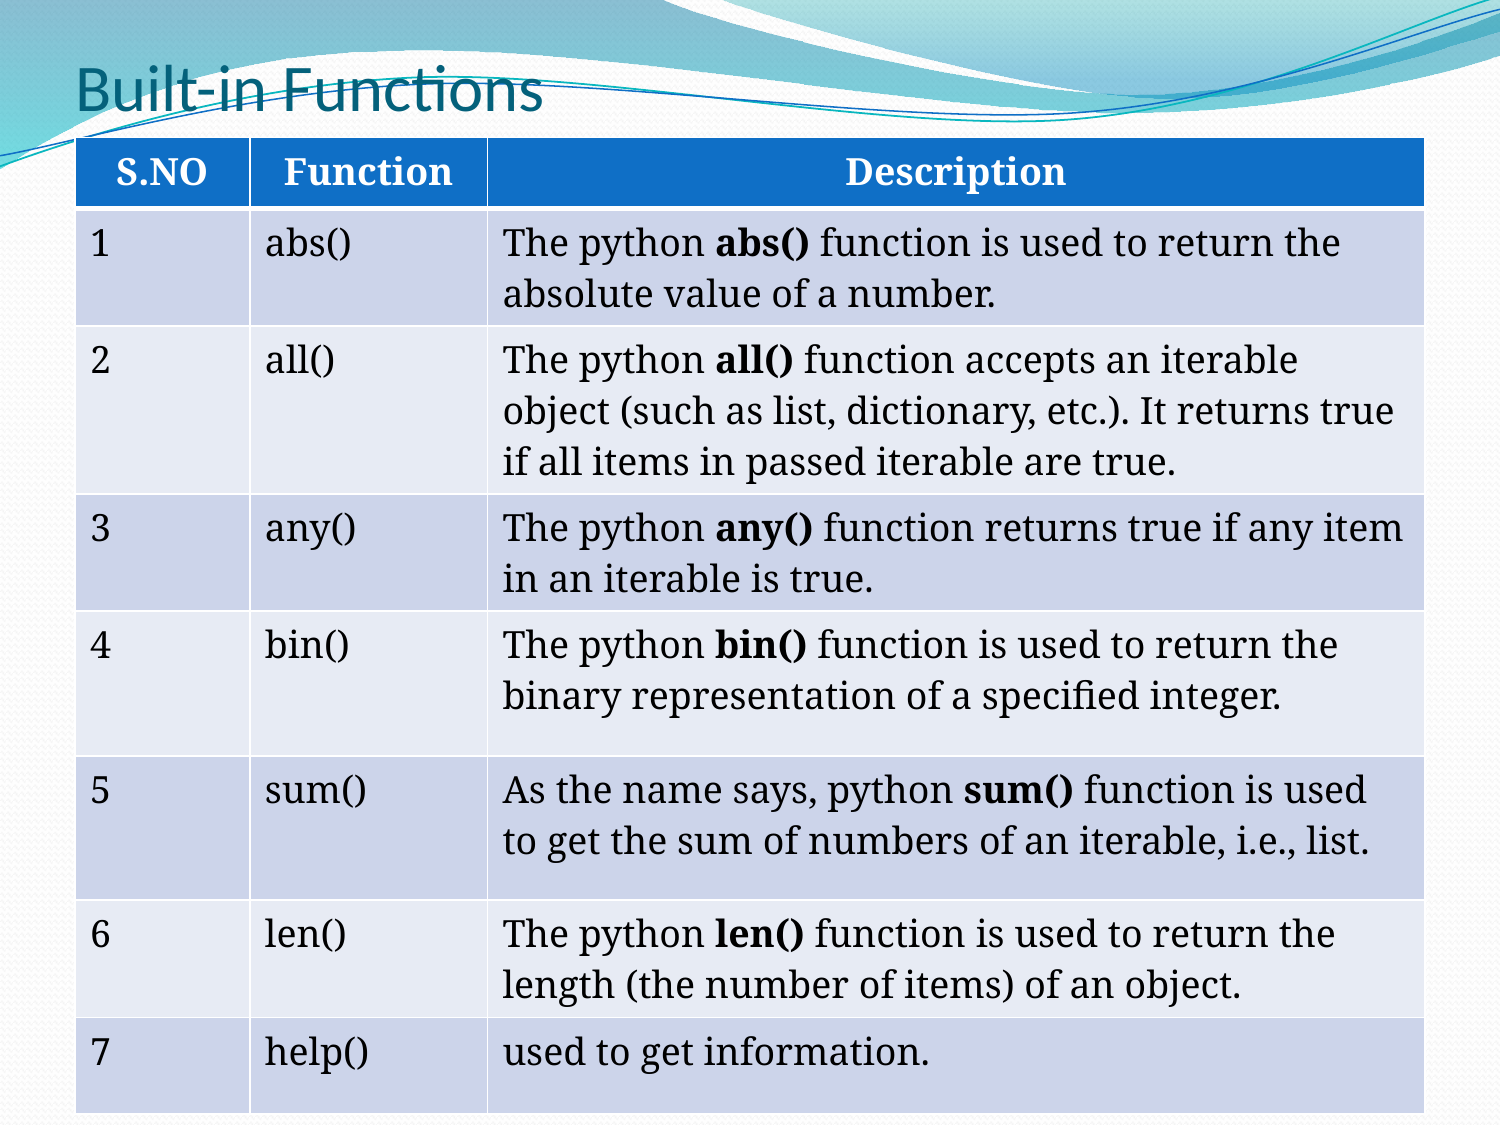

# Built-in Functions
| S.NO | Function | Description |
| --- | --- | --- |
| 1 | abs() | The python abs() function is used to return the absolute value of a number. |
| 2 | all() | The python all() function accepts an iterable object (such as list, dictionary, etc.). It returns true if all items in passed iterable are true. |
| 3 | any() | The python any() function returns true if any item in an iterable is true. |
| 4 | bin() | The python bin() function is used to return the binary representation of a specified integer. |
| 5 | sum() | As the name says, python sum() function is used to get the sum of numbers of an iterable, i.e., list. |
| 6 | len() | The python len() function is used to return the length (the number of items) of an object. |
| 7 | help() | used to get information. |